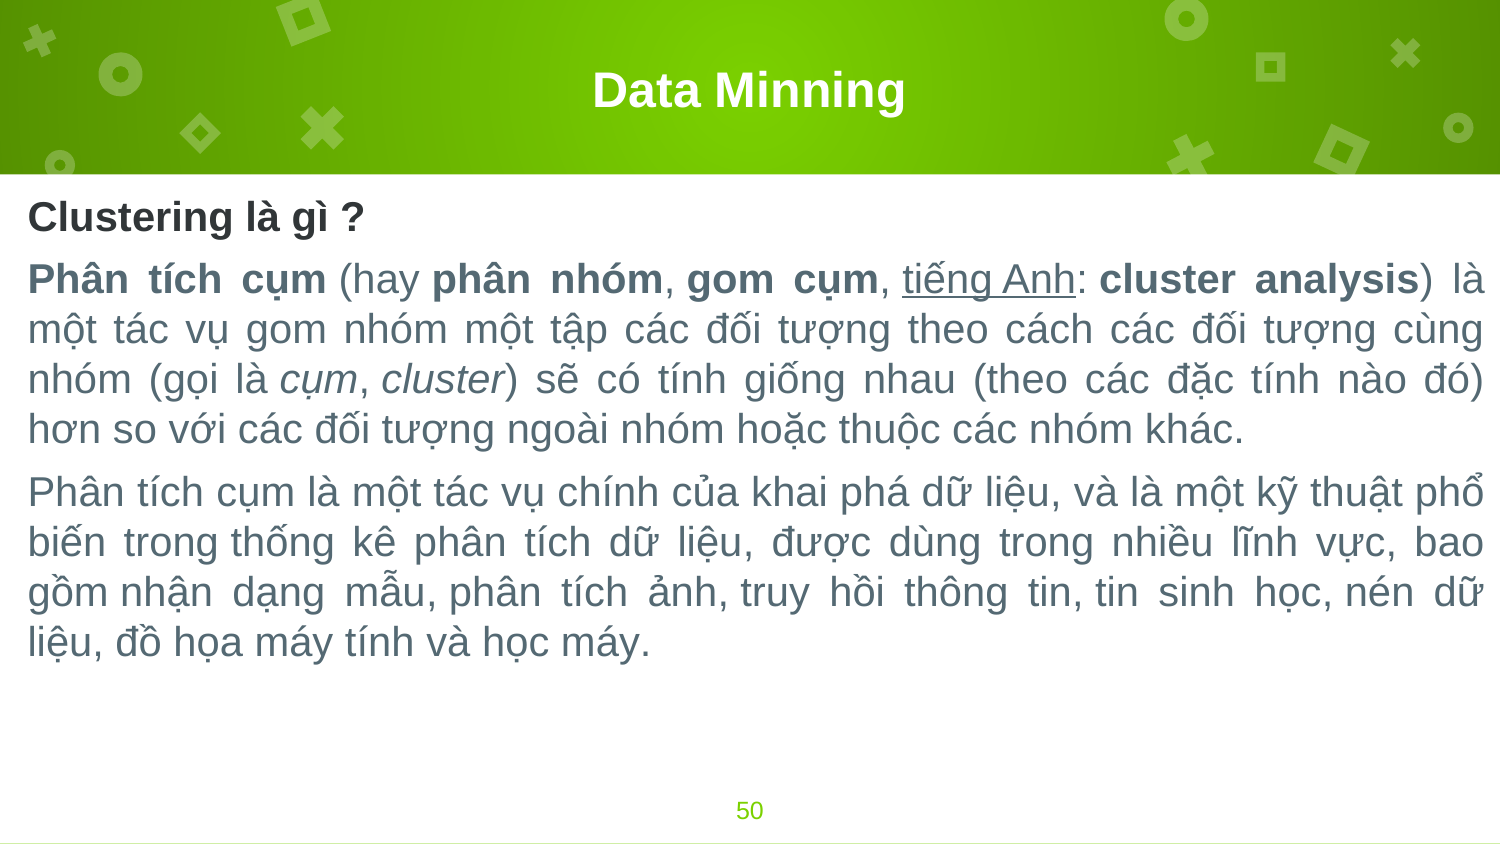

# Data Minning
Clustering là gì ?
Phân tích cụm (hay phân nhóm, gom cụm, tiếng Anh: cluster analysis) là một tác vụ gom nhóm một tập các đối tượng theo cách các đối tượng cùng nhóm (gọi là cụm, cluster) sẽ có tính giống nhau (theo các đặc tính nào đó) hơn so với các đối tượng ngoài nhóm hoặc thuộc các nhóm khác.
Phân tích cụm là một tác vụ chính của khai phá dữ liệu, và là một kỹ thuật phổ biến trong thống kê phân tích dữ liệu, được dùng trong nhiều lĩnh vực, bao gồm nhận dạng mẫu, phân tích ảnh, truy hồi thông tin, tin sinh học, nén dữ liệu, đồ họa máy tính và học máy.
50